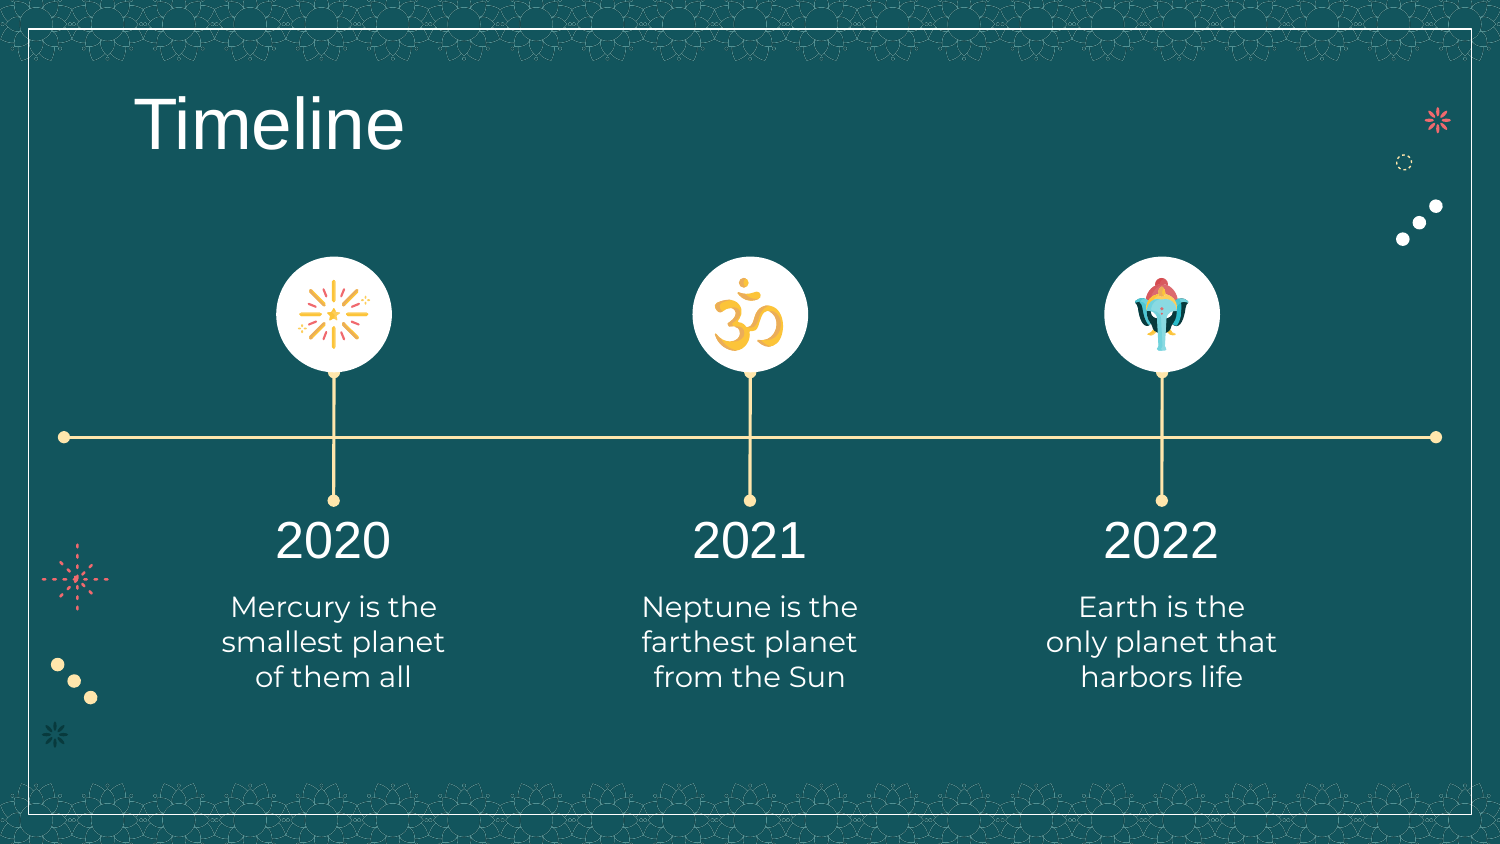

# Timeline

2020
2021
2022
Mercury is the smallest planet of them all
Neptune is the farthest planet from the Sun
Earth is the only planet that harbors life